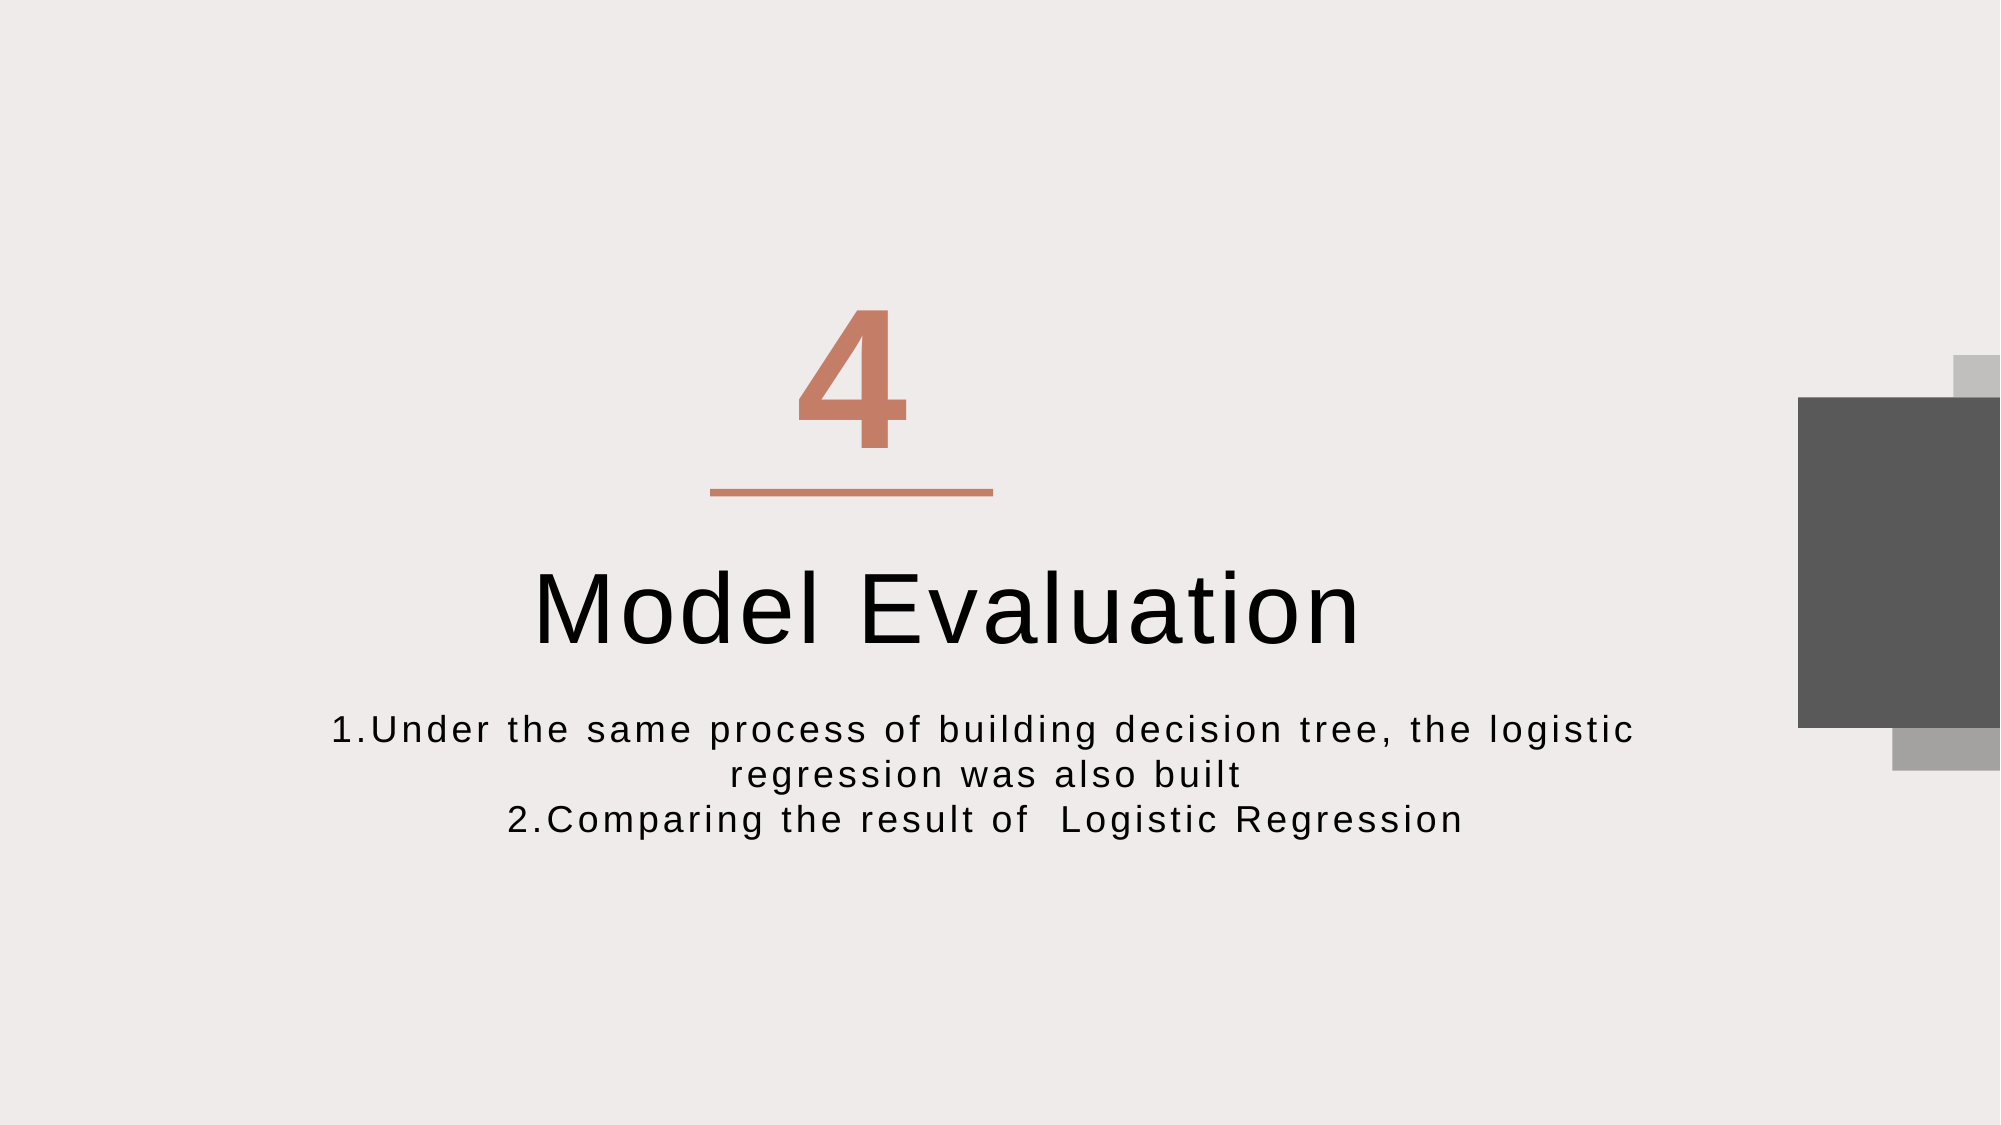

4

Model Evaluation
1.Under the same process of building decision tree, the logistic regression was also built
2.Comparing the result of  Logistic Regression